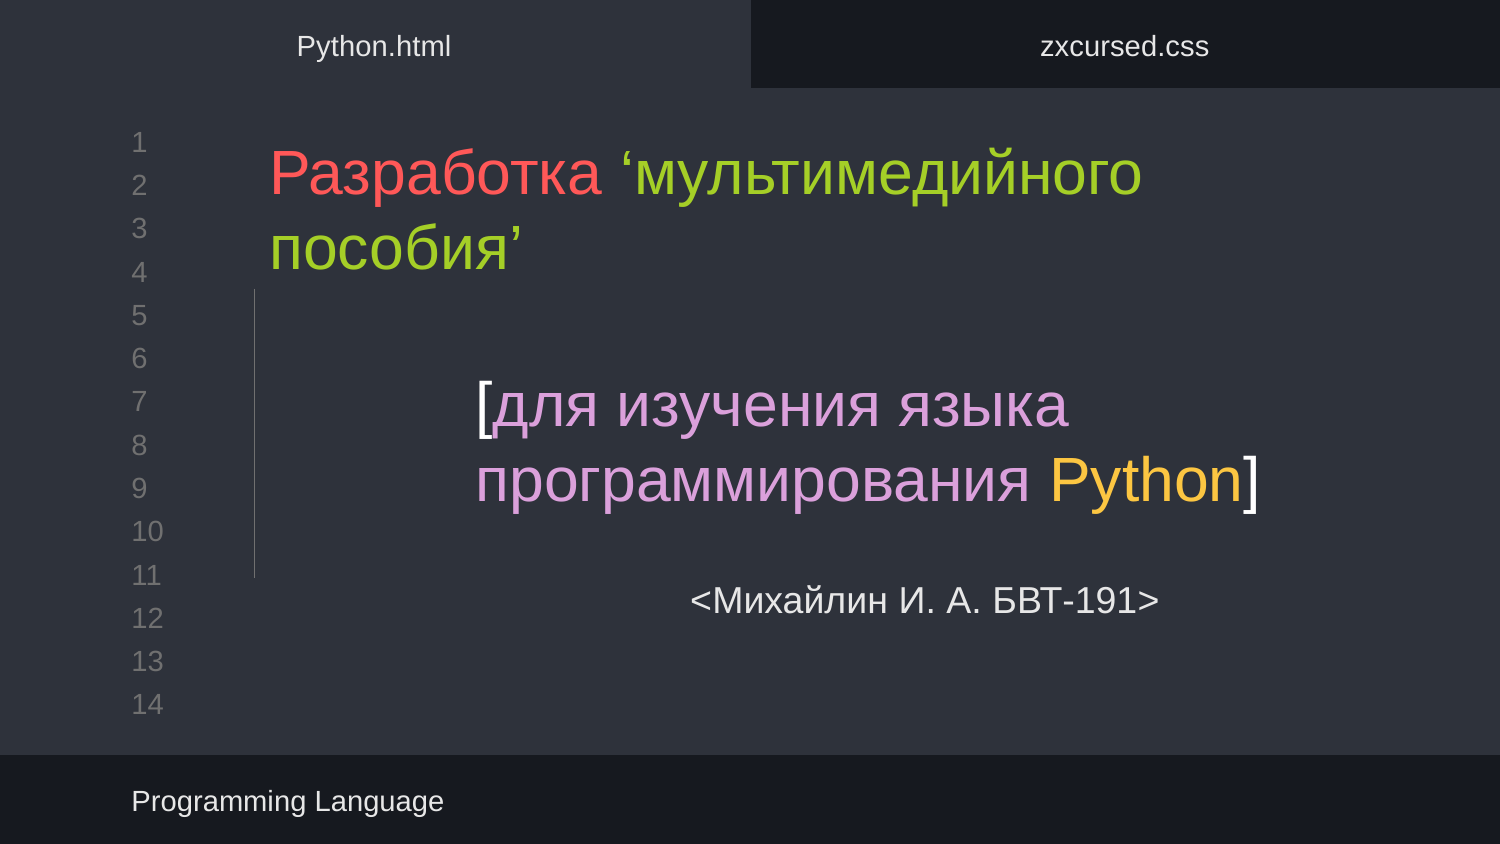

Python.html
zxcursed.css
# Разработка ‘мультимедийного пособия’

[для изучения языка программирования Python]
<Михайлин И. А. БВТ-191>
Programming Language